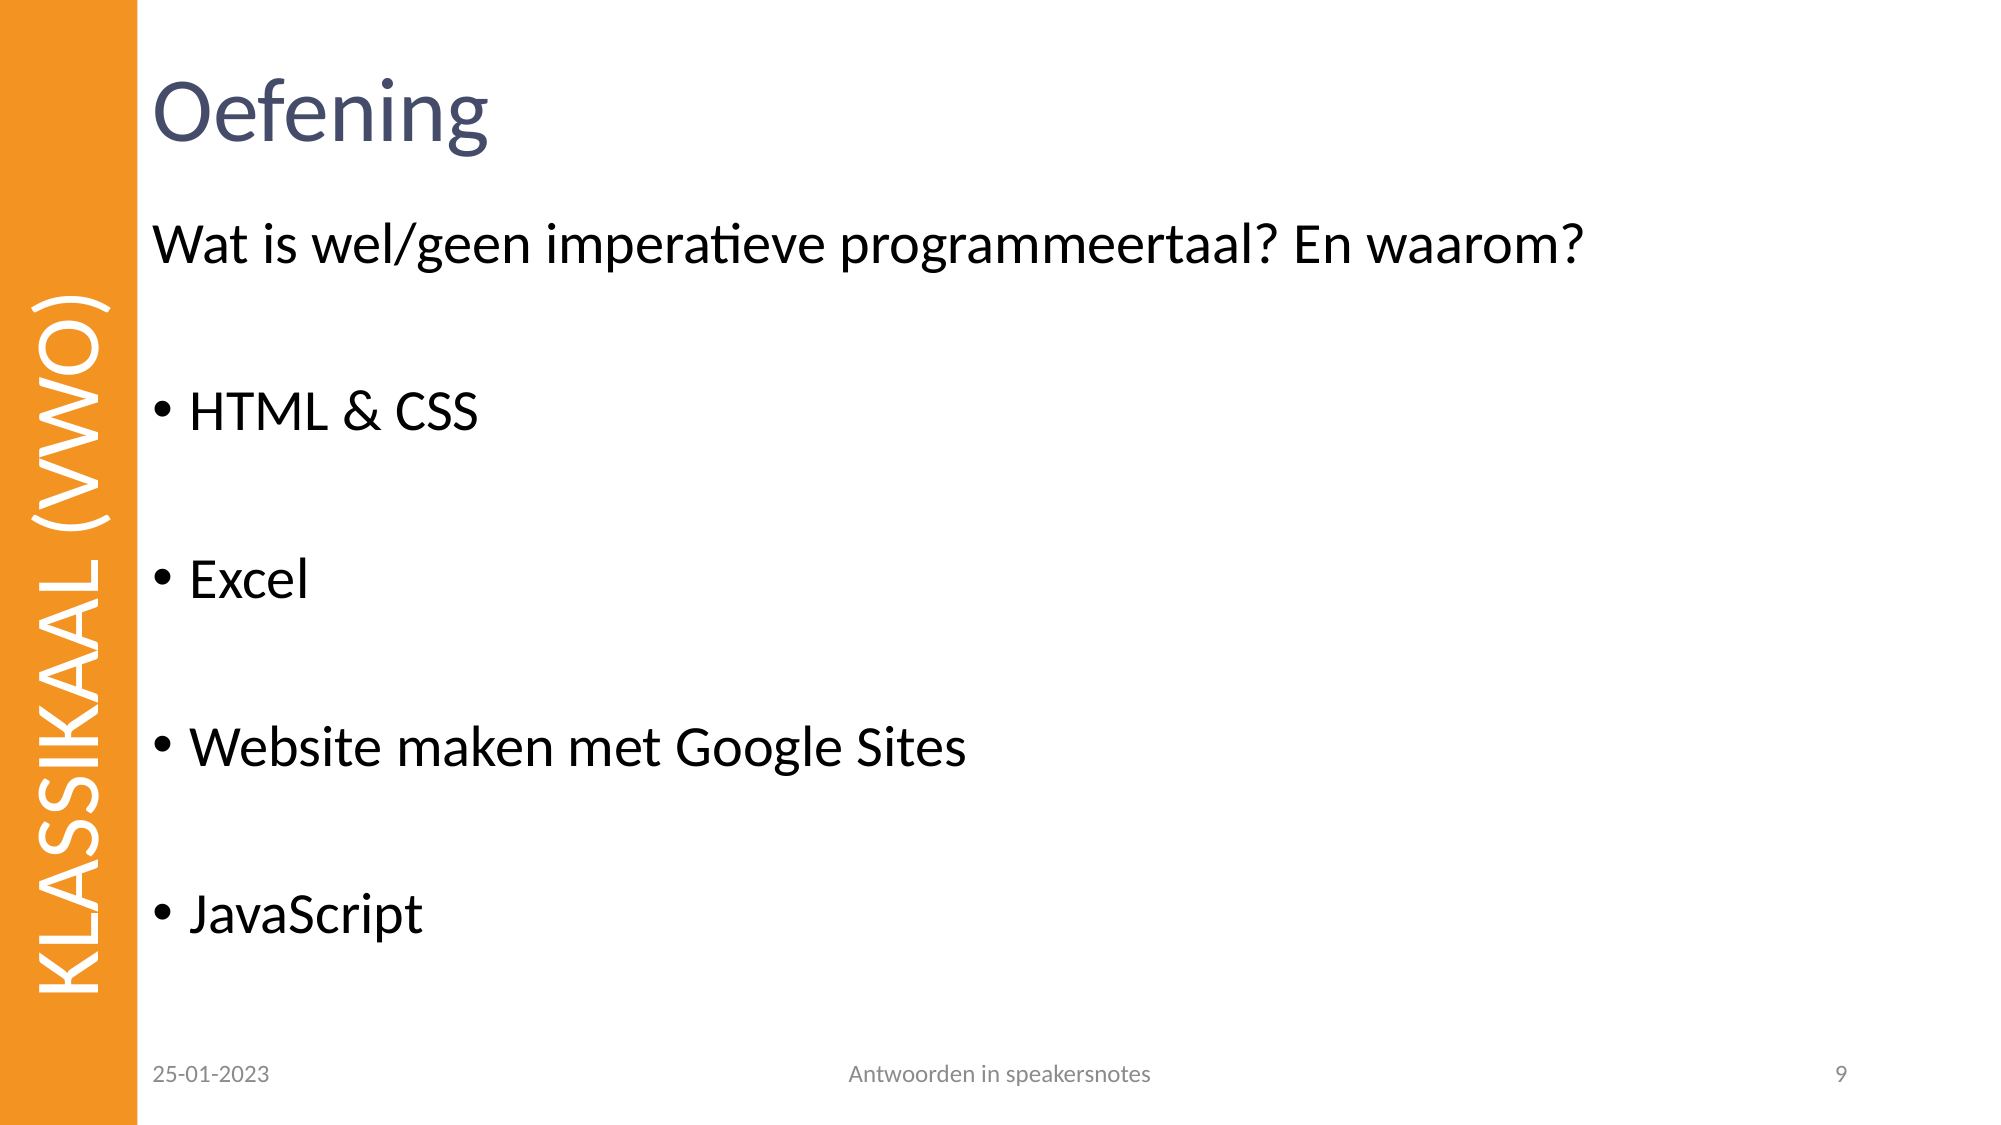

# Oefening
Wat is wel/geen imperatieve programmeertaal? En waarom?

HTML & CSS

Excel

Website maken met Google Sites

JavaScript
KLASSIKAAL (VWO)
25-01-2023
Antwoorden in speakersnotes
9